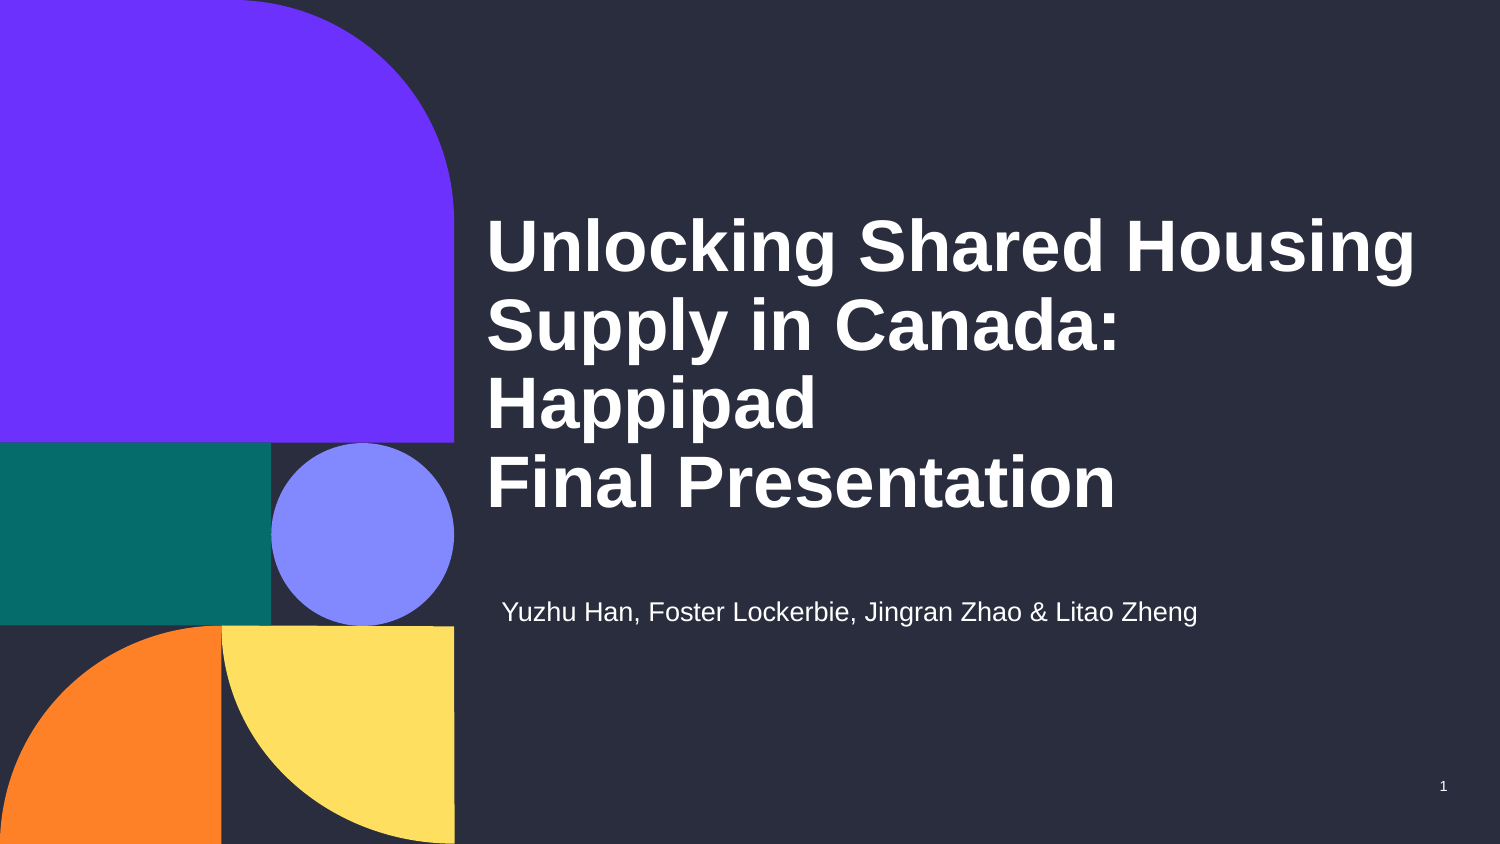

# Unlocking Shared Housing Supply in Canada:
Happipad
Final Presentation
Yuzhu Han, Foster Lockerbie, Jingran Zhao & Litao Zheng